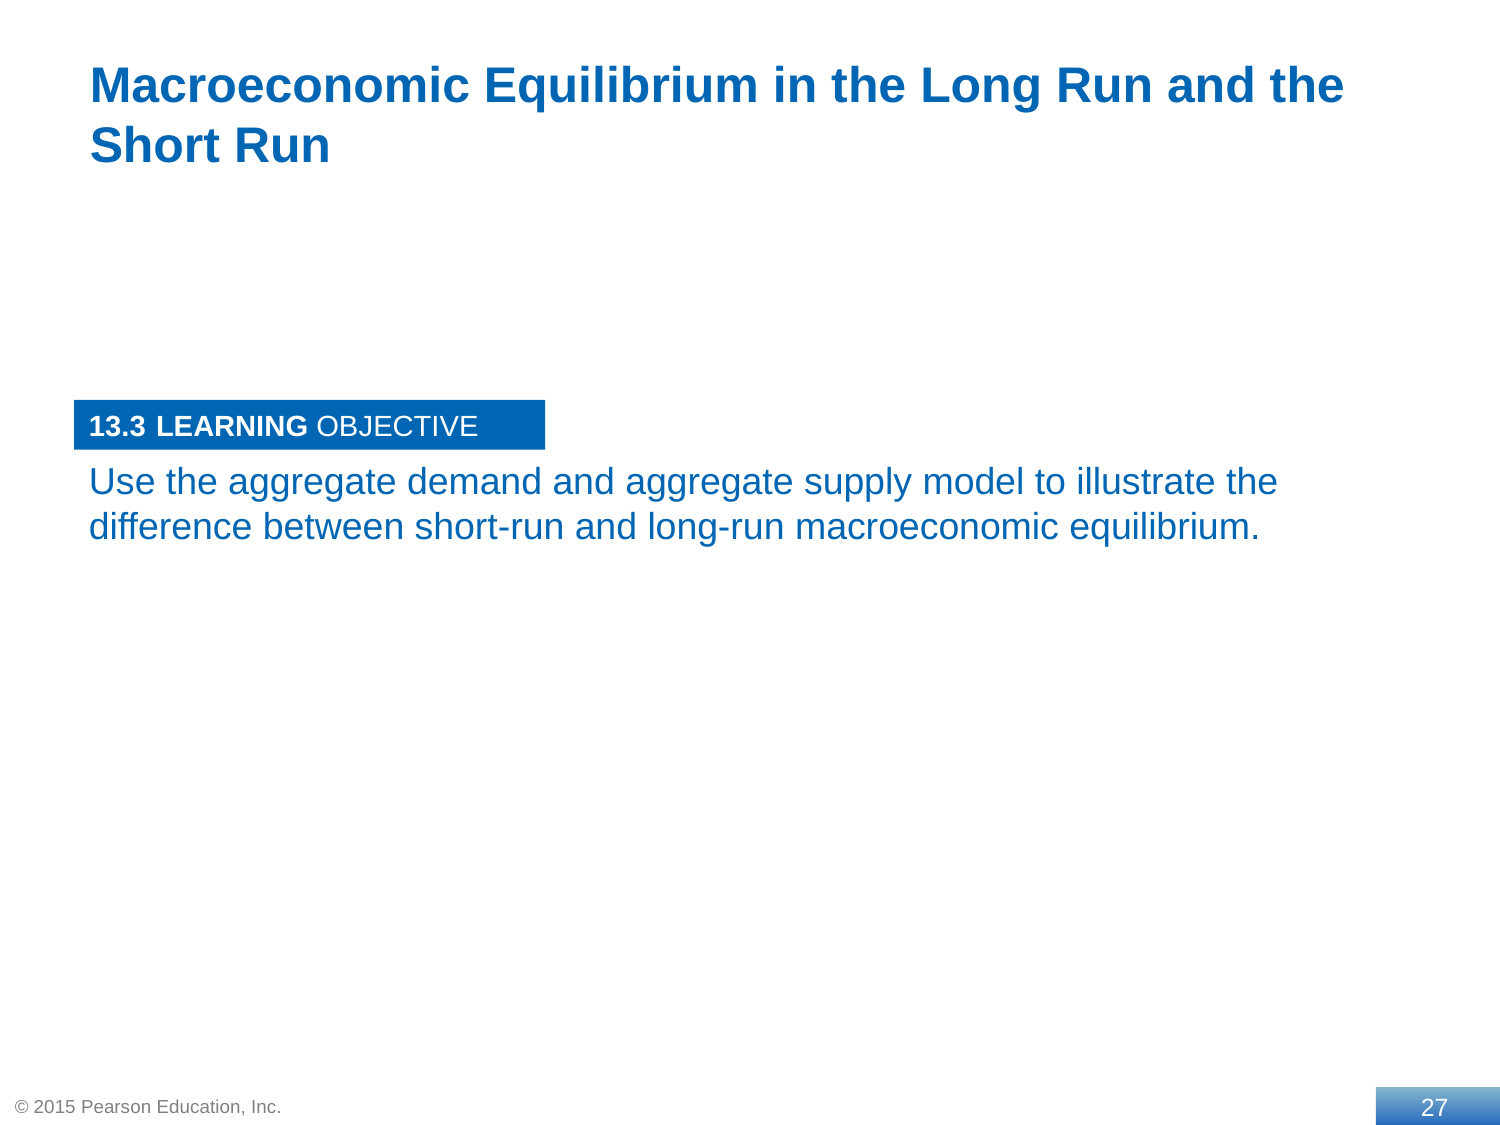

# Macroeconomic Equilibrium in the Long Run and the Short Run
13.3
Use the aggregate demand and aggregate supply model to illustrate the difference between short-run and long-run macroeconomic equilibrium.